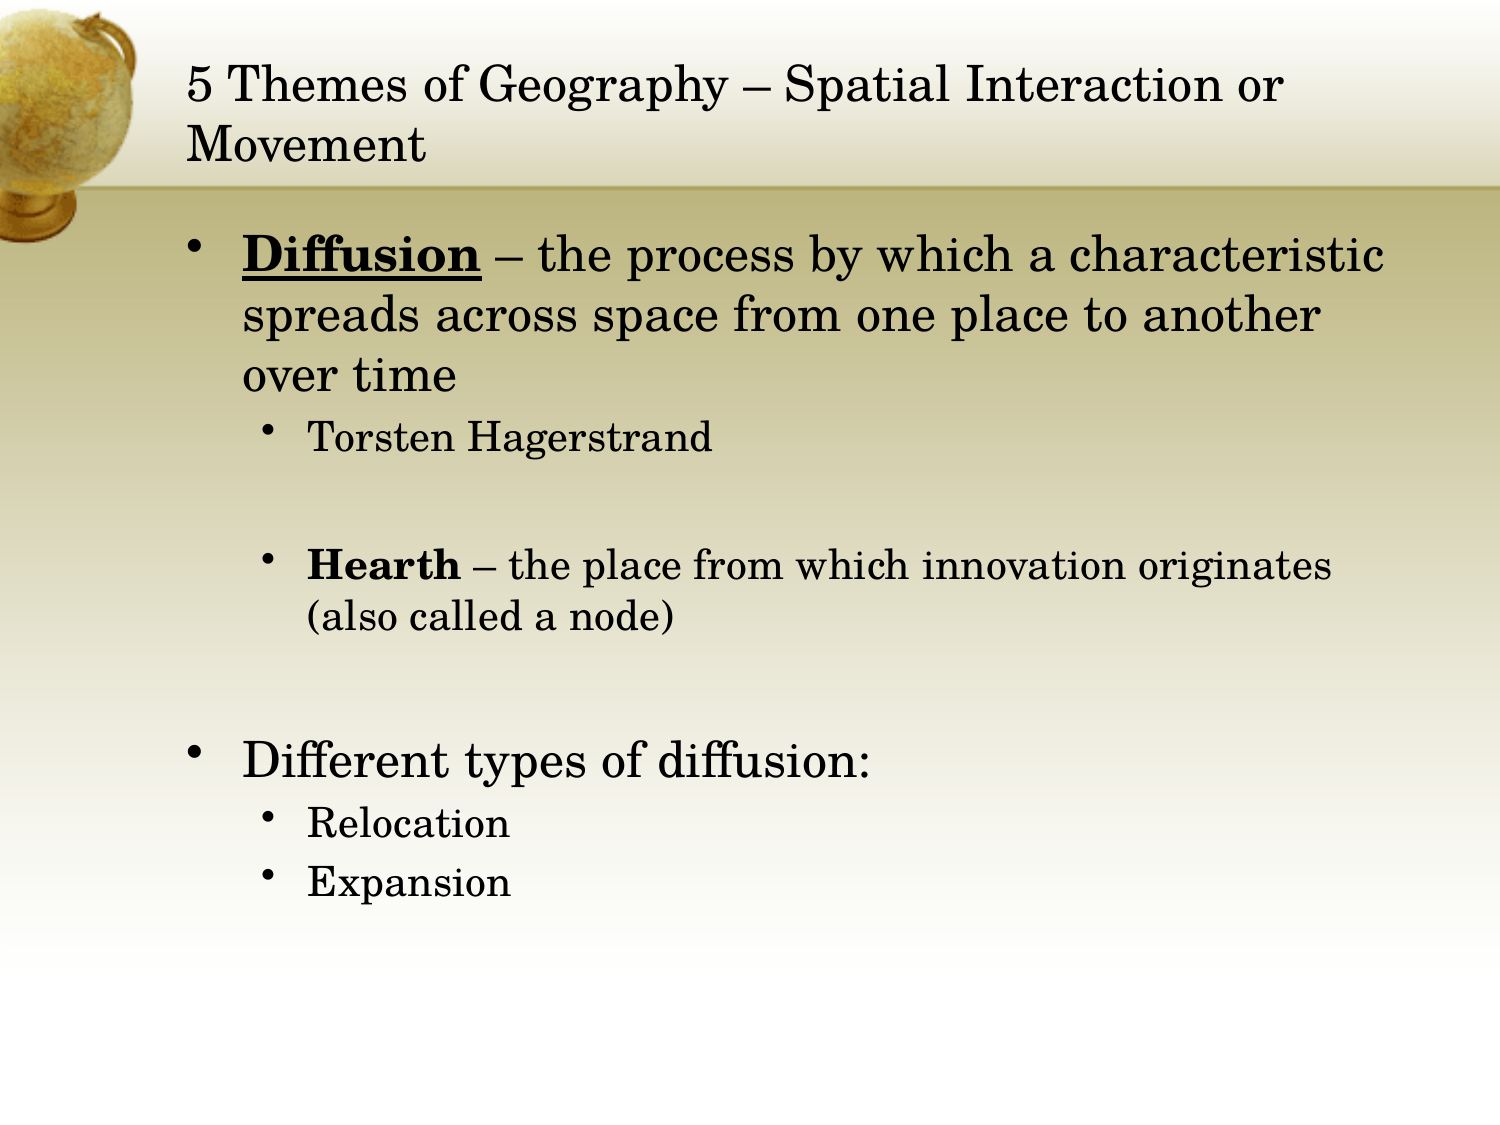

# 5 Themes of Geography – Spatial Interaction or Movement
Diffusion – the process by which a characteristic spreads across space from one place to another over time
Torsten Hagerstrand

Hearth – the place from which innovation originates (also called a node)

Different types of diffusion:
Relocation
Expansion